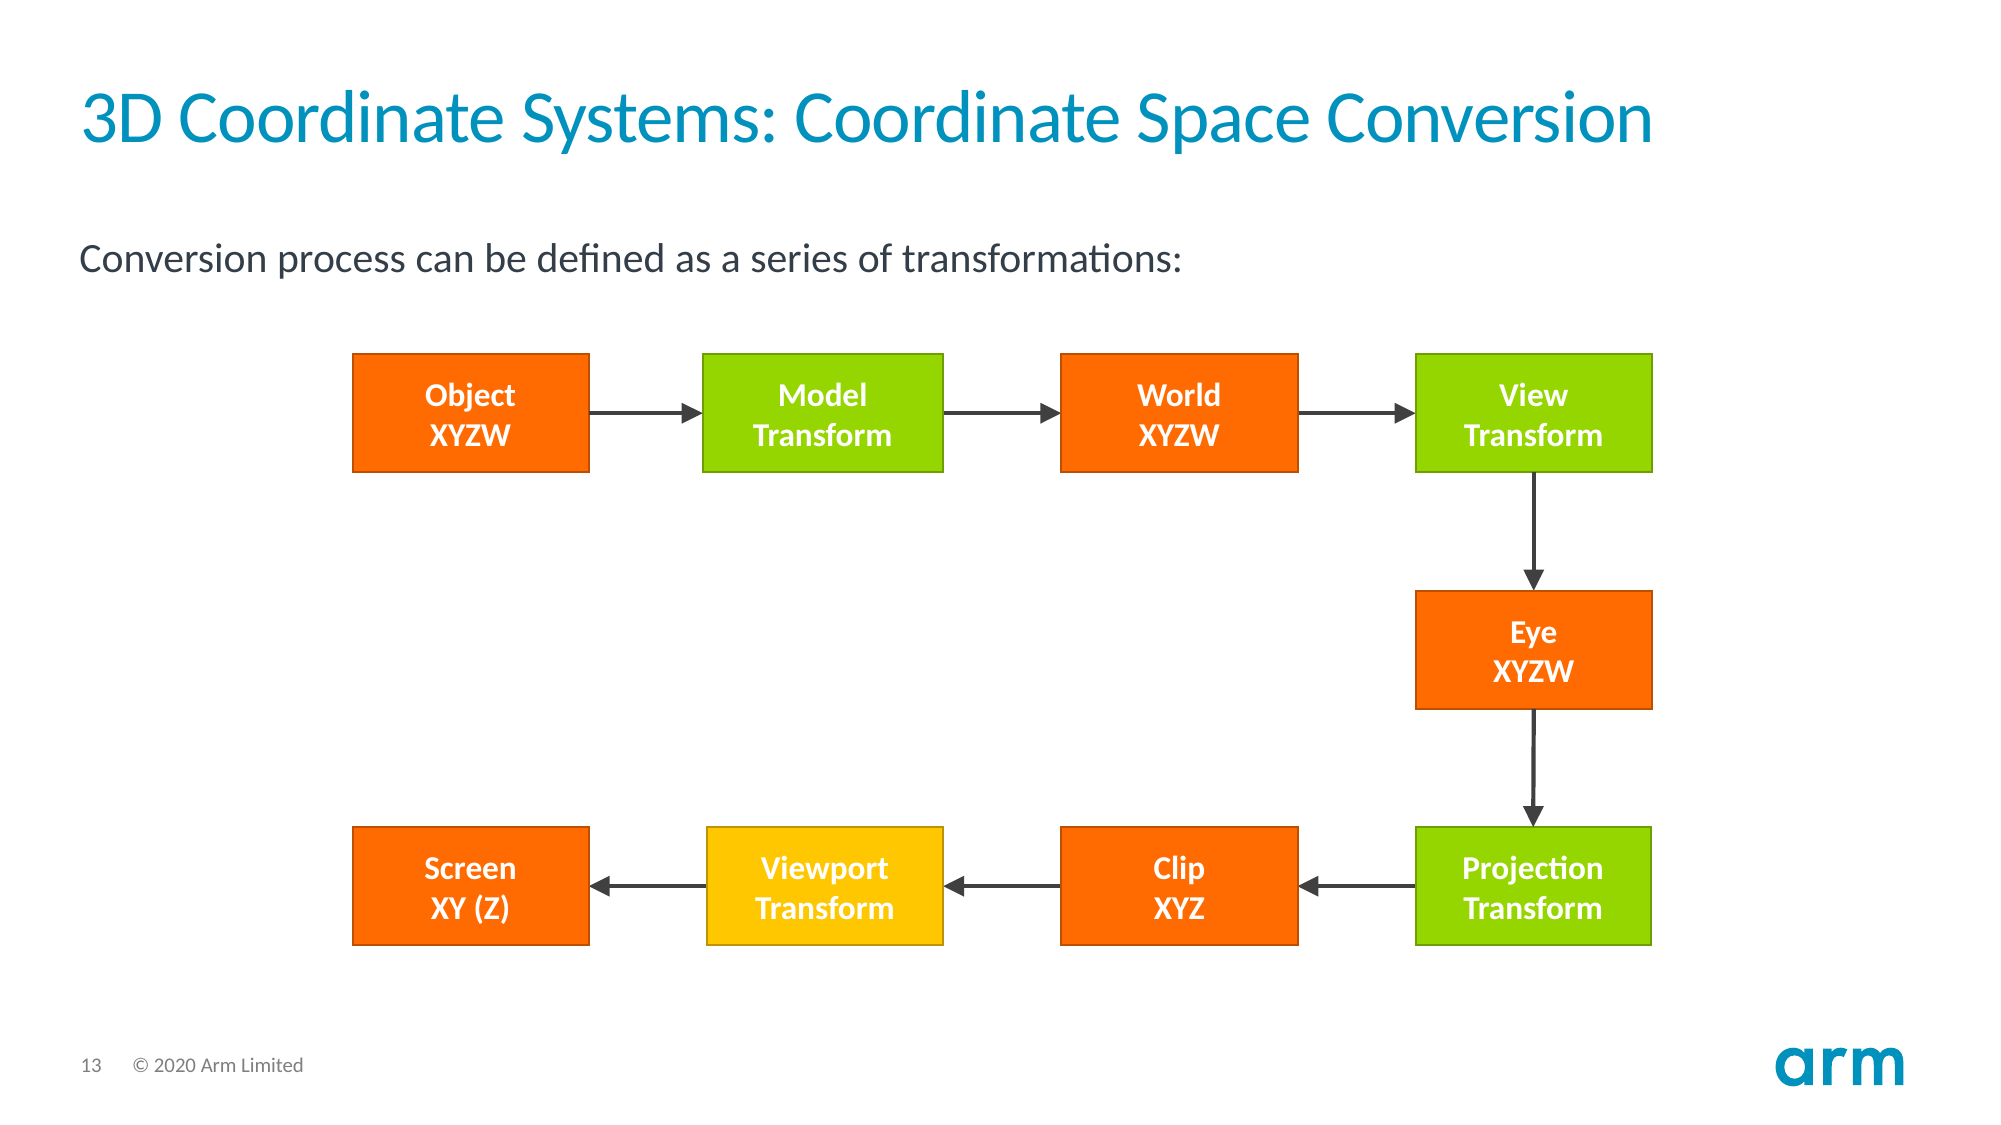

# 3D Coordinate Systems: Coordinate Space Conversion
Conversion process can be defined as a series of transformations:
Object
XYZW
Model
Transform
World
XYZW
View Transform
Eye
XYZW
Screen
XY (Z)
Viewport
Transform
Clip
XYZ
Projection Transform